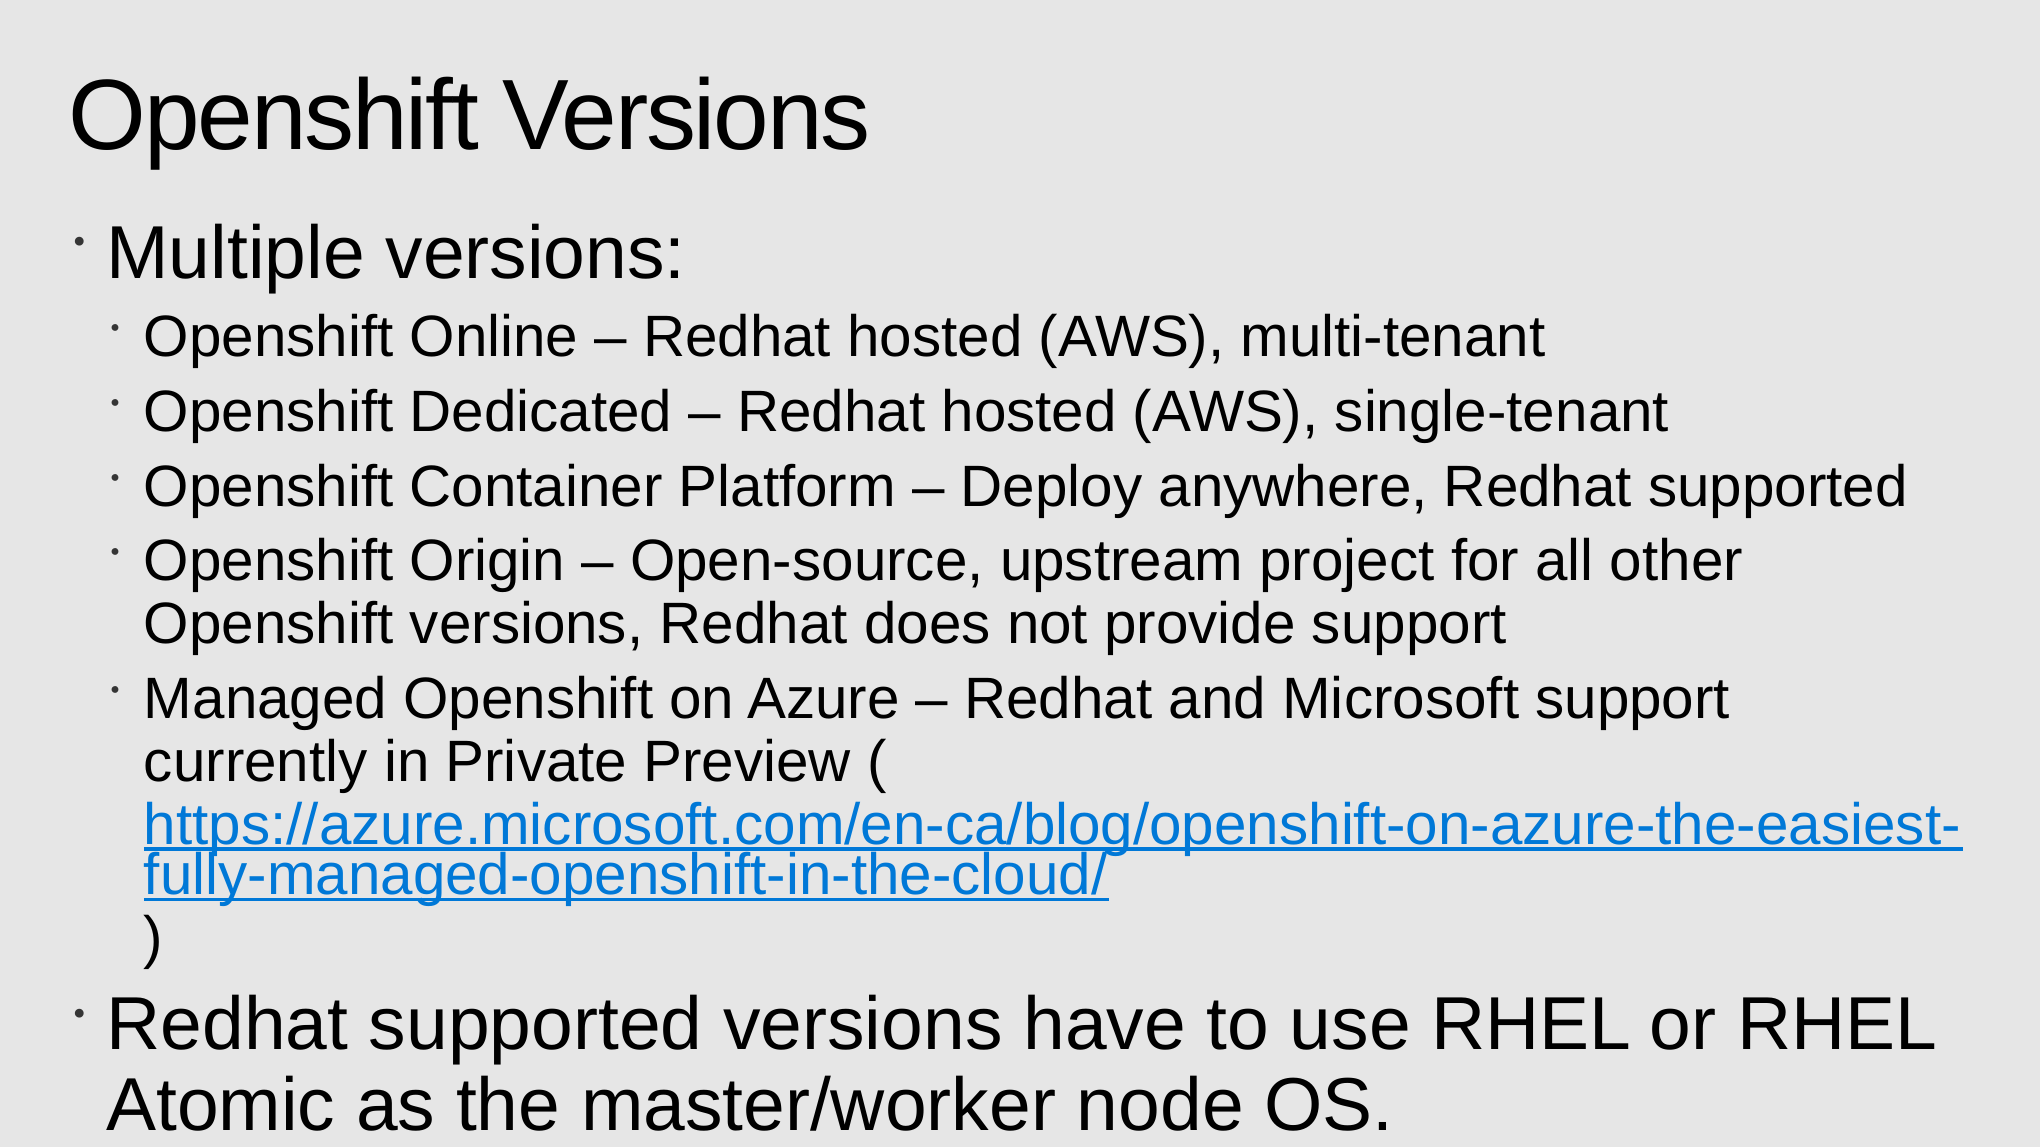

# Openshift Versions
Multiple versions:
Openshift Online – Redhat hosted (AWS), multi-tenant
Openshift Dedicated – Redhat hosted (AWS), single-tenant
Openshift Container Platform – Deploy anywhere, Redhat supported
Openshift Origin – Open-source, upstream project for all other Openshift versions, Redhat does not provide support
Managed Openshift on Azure – Redhat and Microsoft support currently in Private Preview (https://azure.microsoft.com/en-ca/blog/openshift-on-azure-the-easiest-fully-managed-openshift-in-the-cloud/)
Redhat supported versions have to use RHEL or RHEL Atomic as the master/worker node OS.
Origin supports CentOS and Ubuntu (flaky)